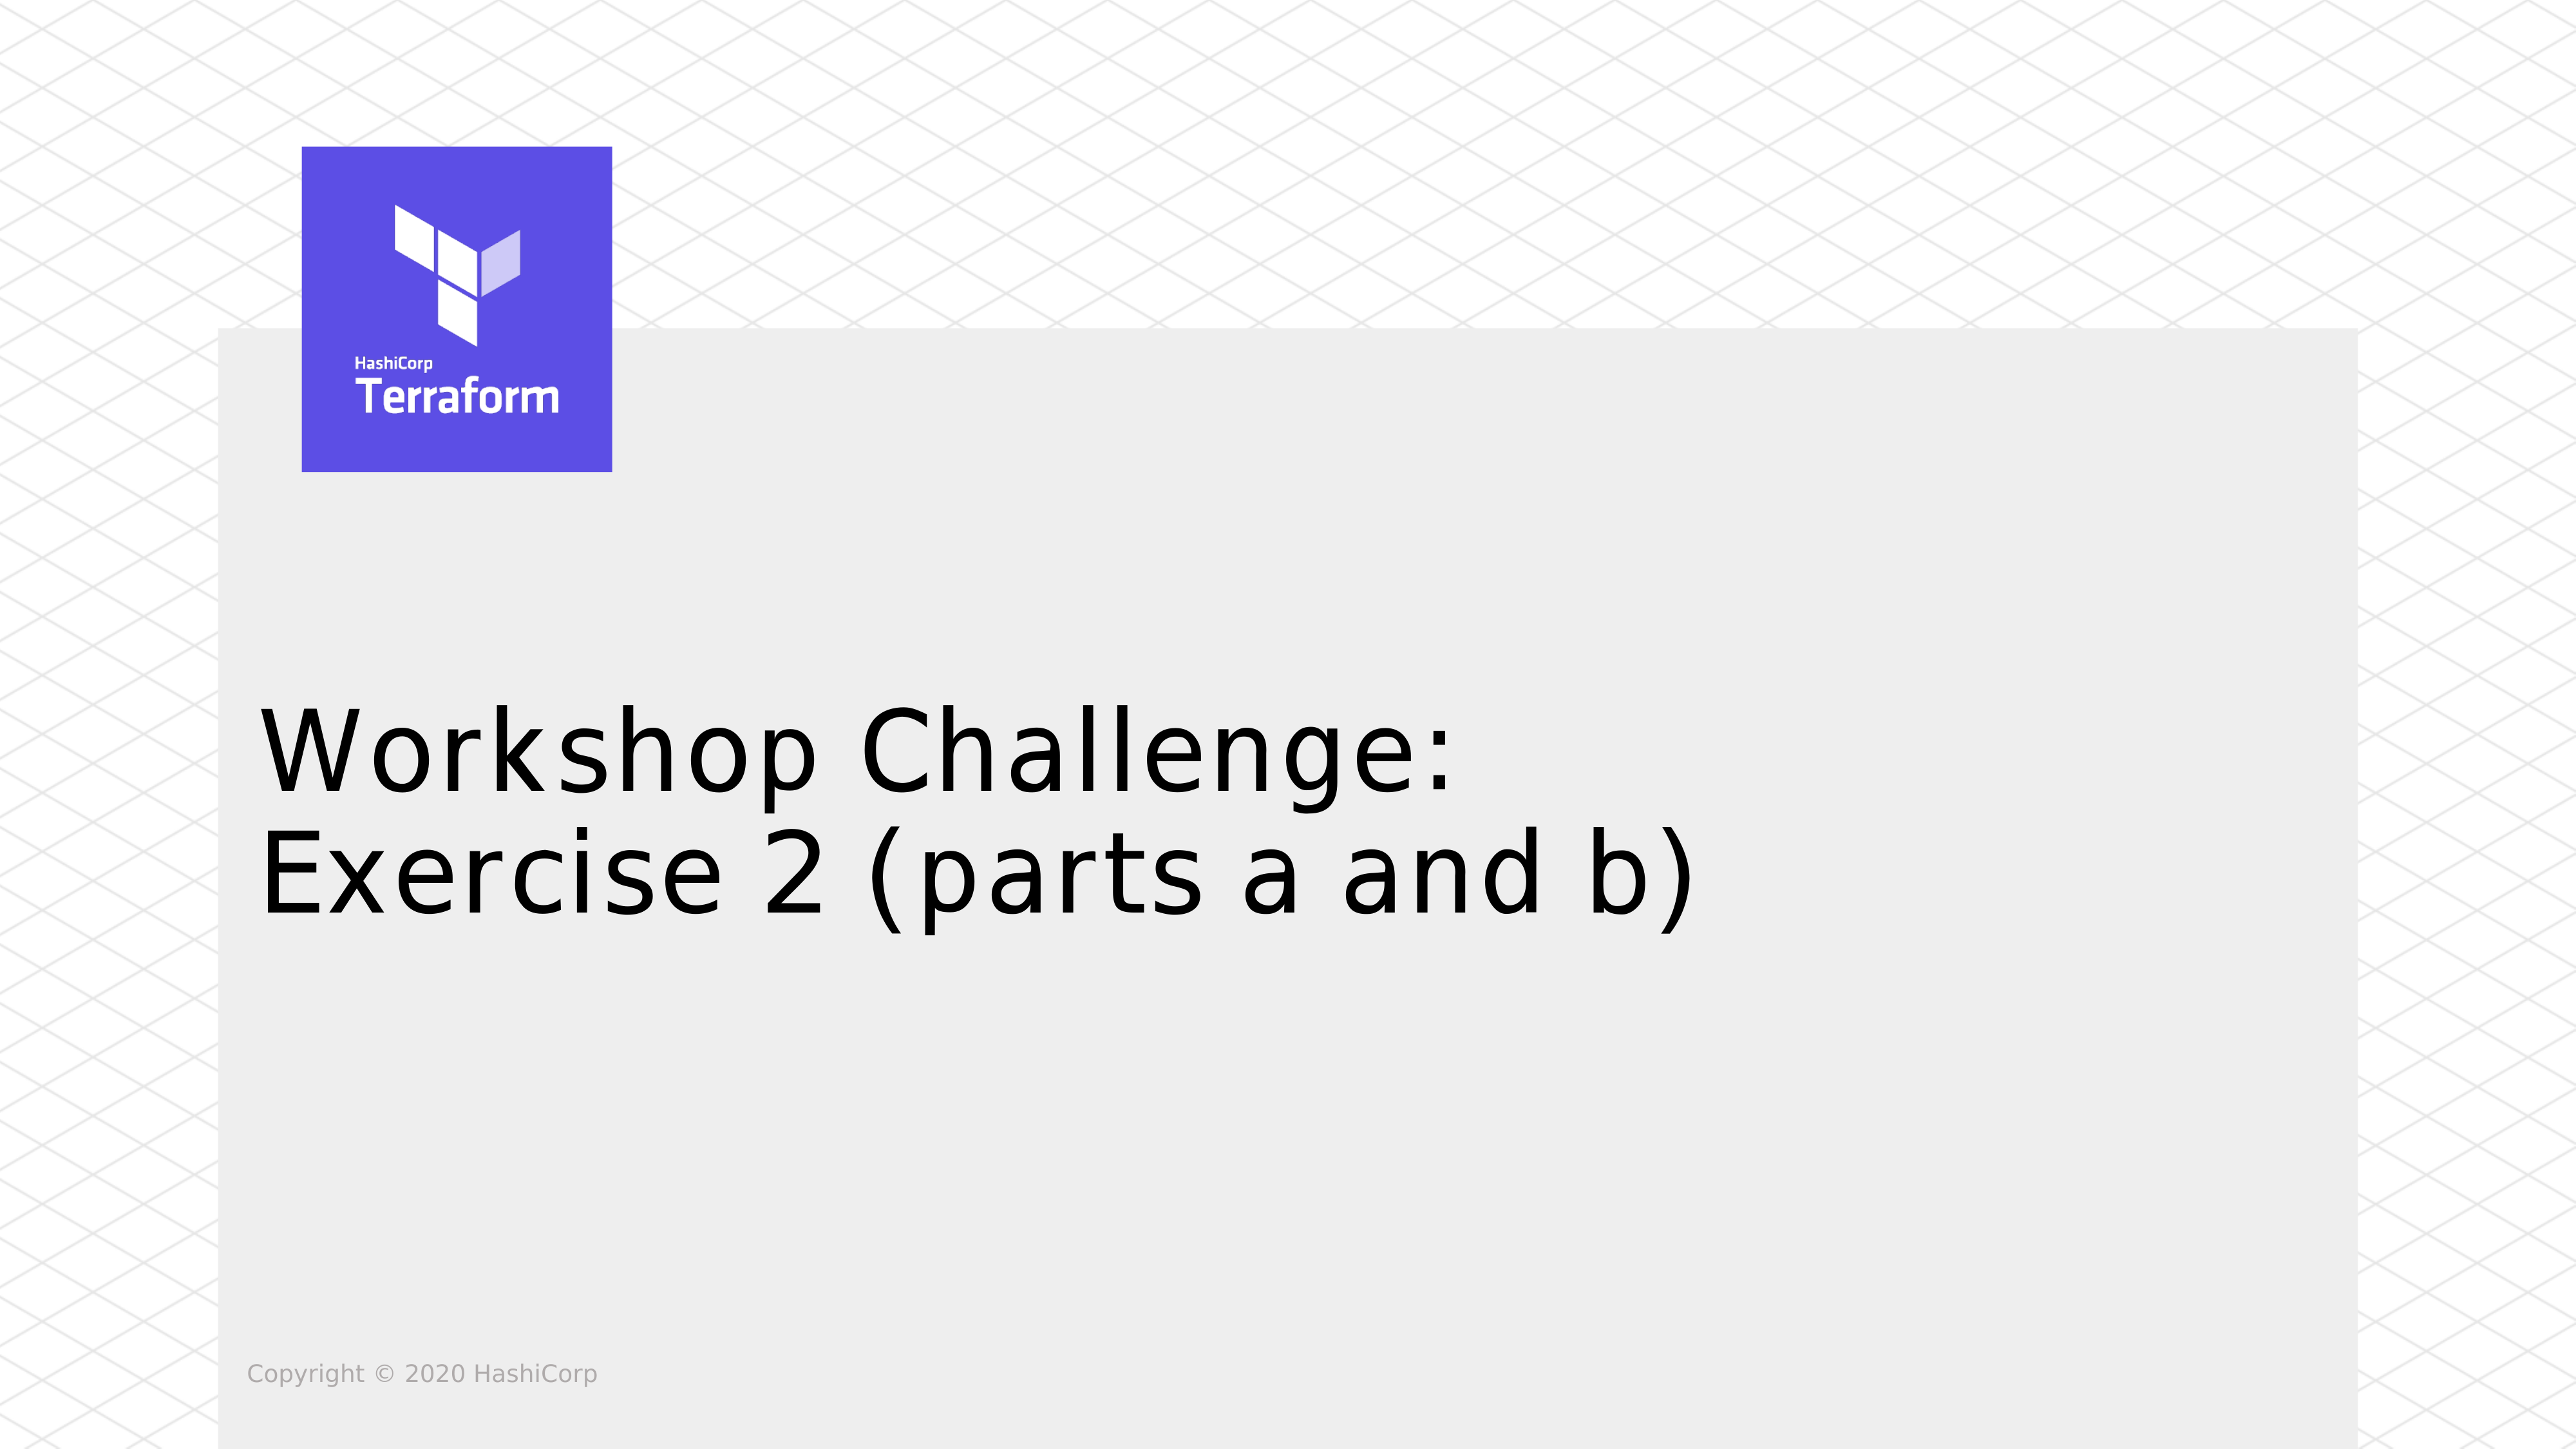

# Workshop Challenge: Exercise 2 (parts a and b)